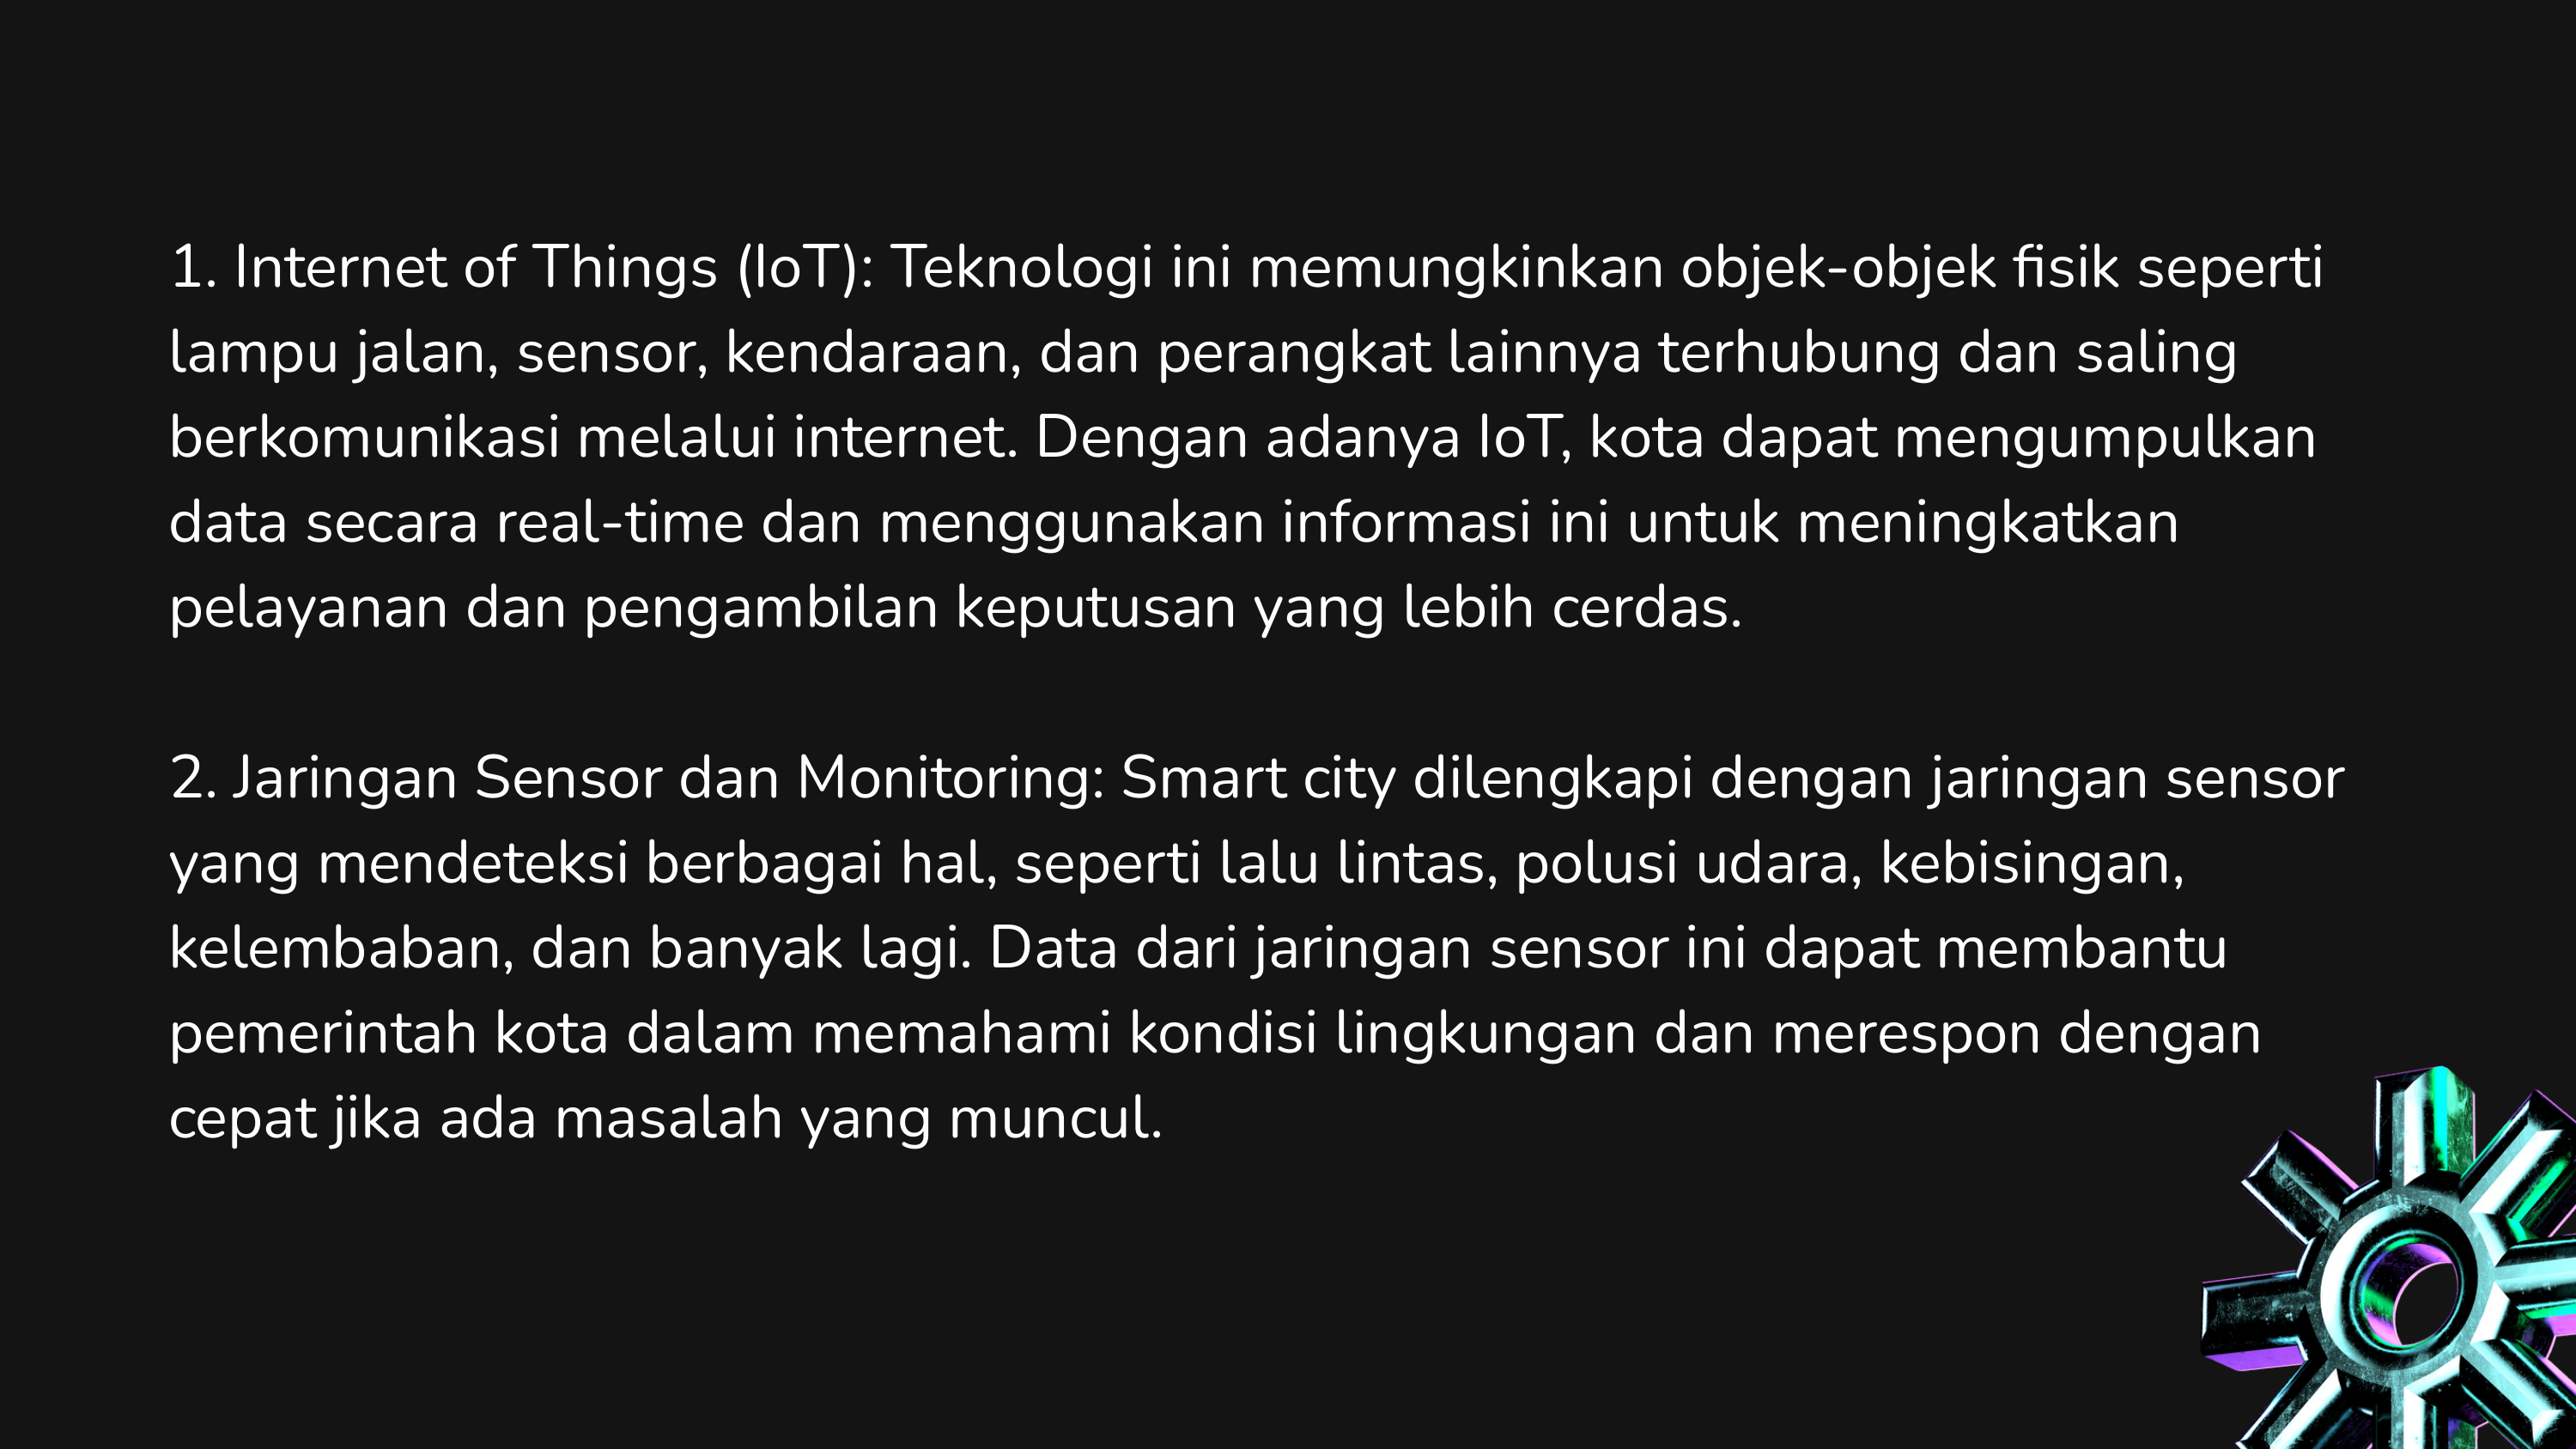

1. Internet of Things (IoT): Teknologi ini memungkinkan objek-objek fisik seperti lampu jalan, sensor, kendaraan, dan perangkat lainnya terhubung dan saling berkomunikasi melalui internet. Dengan adanya IoT, kota dapat mengumpulkan data secara real-time dan menggunakan informasi ini untuk meningkatkan pelayanan dan pengambilan keputusan yang lebih cerdas.

2. Jaringan Sensor dan Monitoring: Smart city dilengkapi dengan jaringan sensor yang mendeteksi berbagai hal, seperti lalu lintas, polusi udara, kebisingan, kelembaban, dan banyak lagi. Data dari jaringan sensor ini dapat membantu pemerintah kota dalam memahami kondisi lingkungan dan merespon dengan cepat jika ada masalah yang muncul.